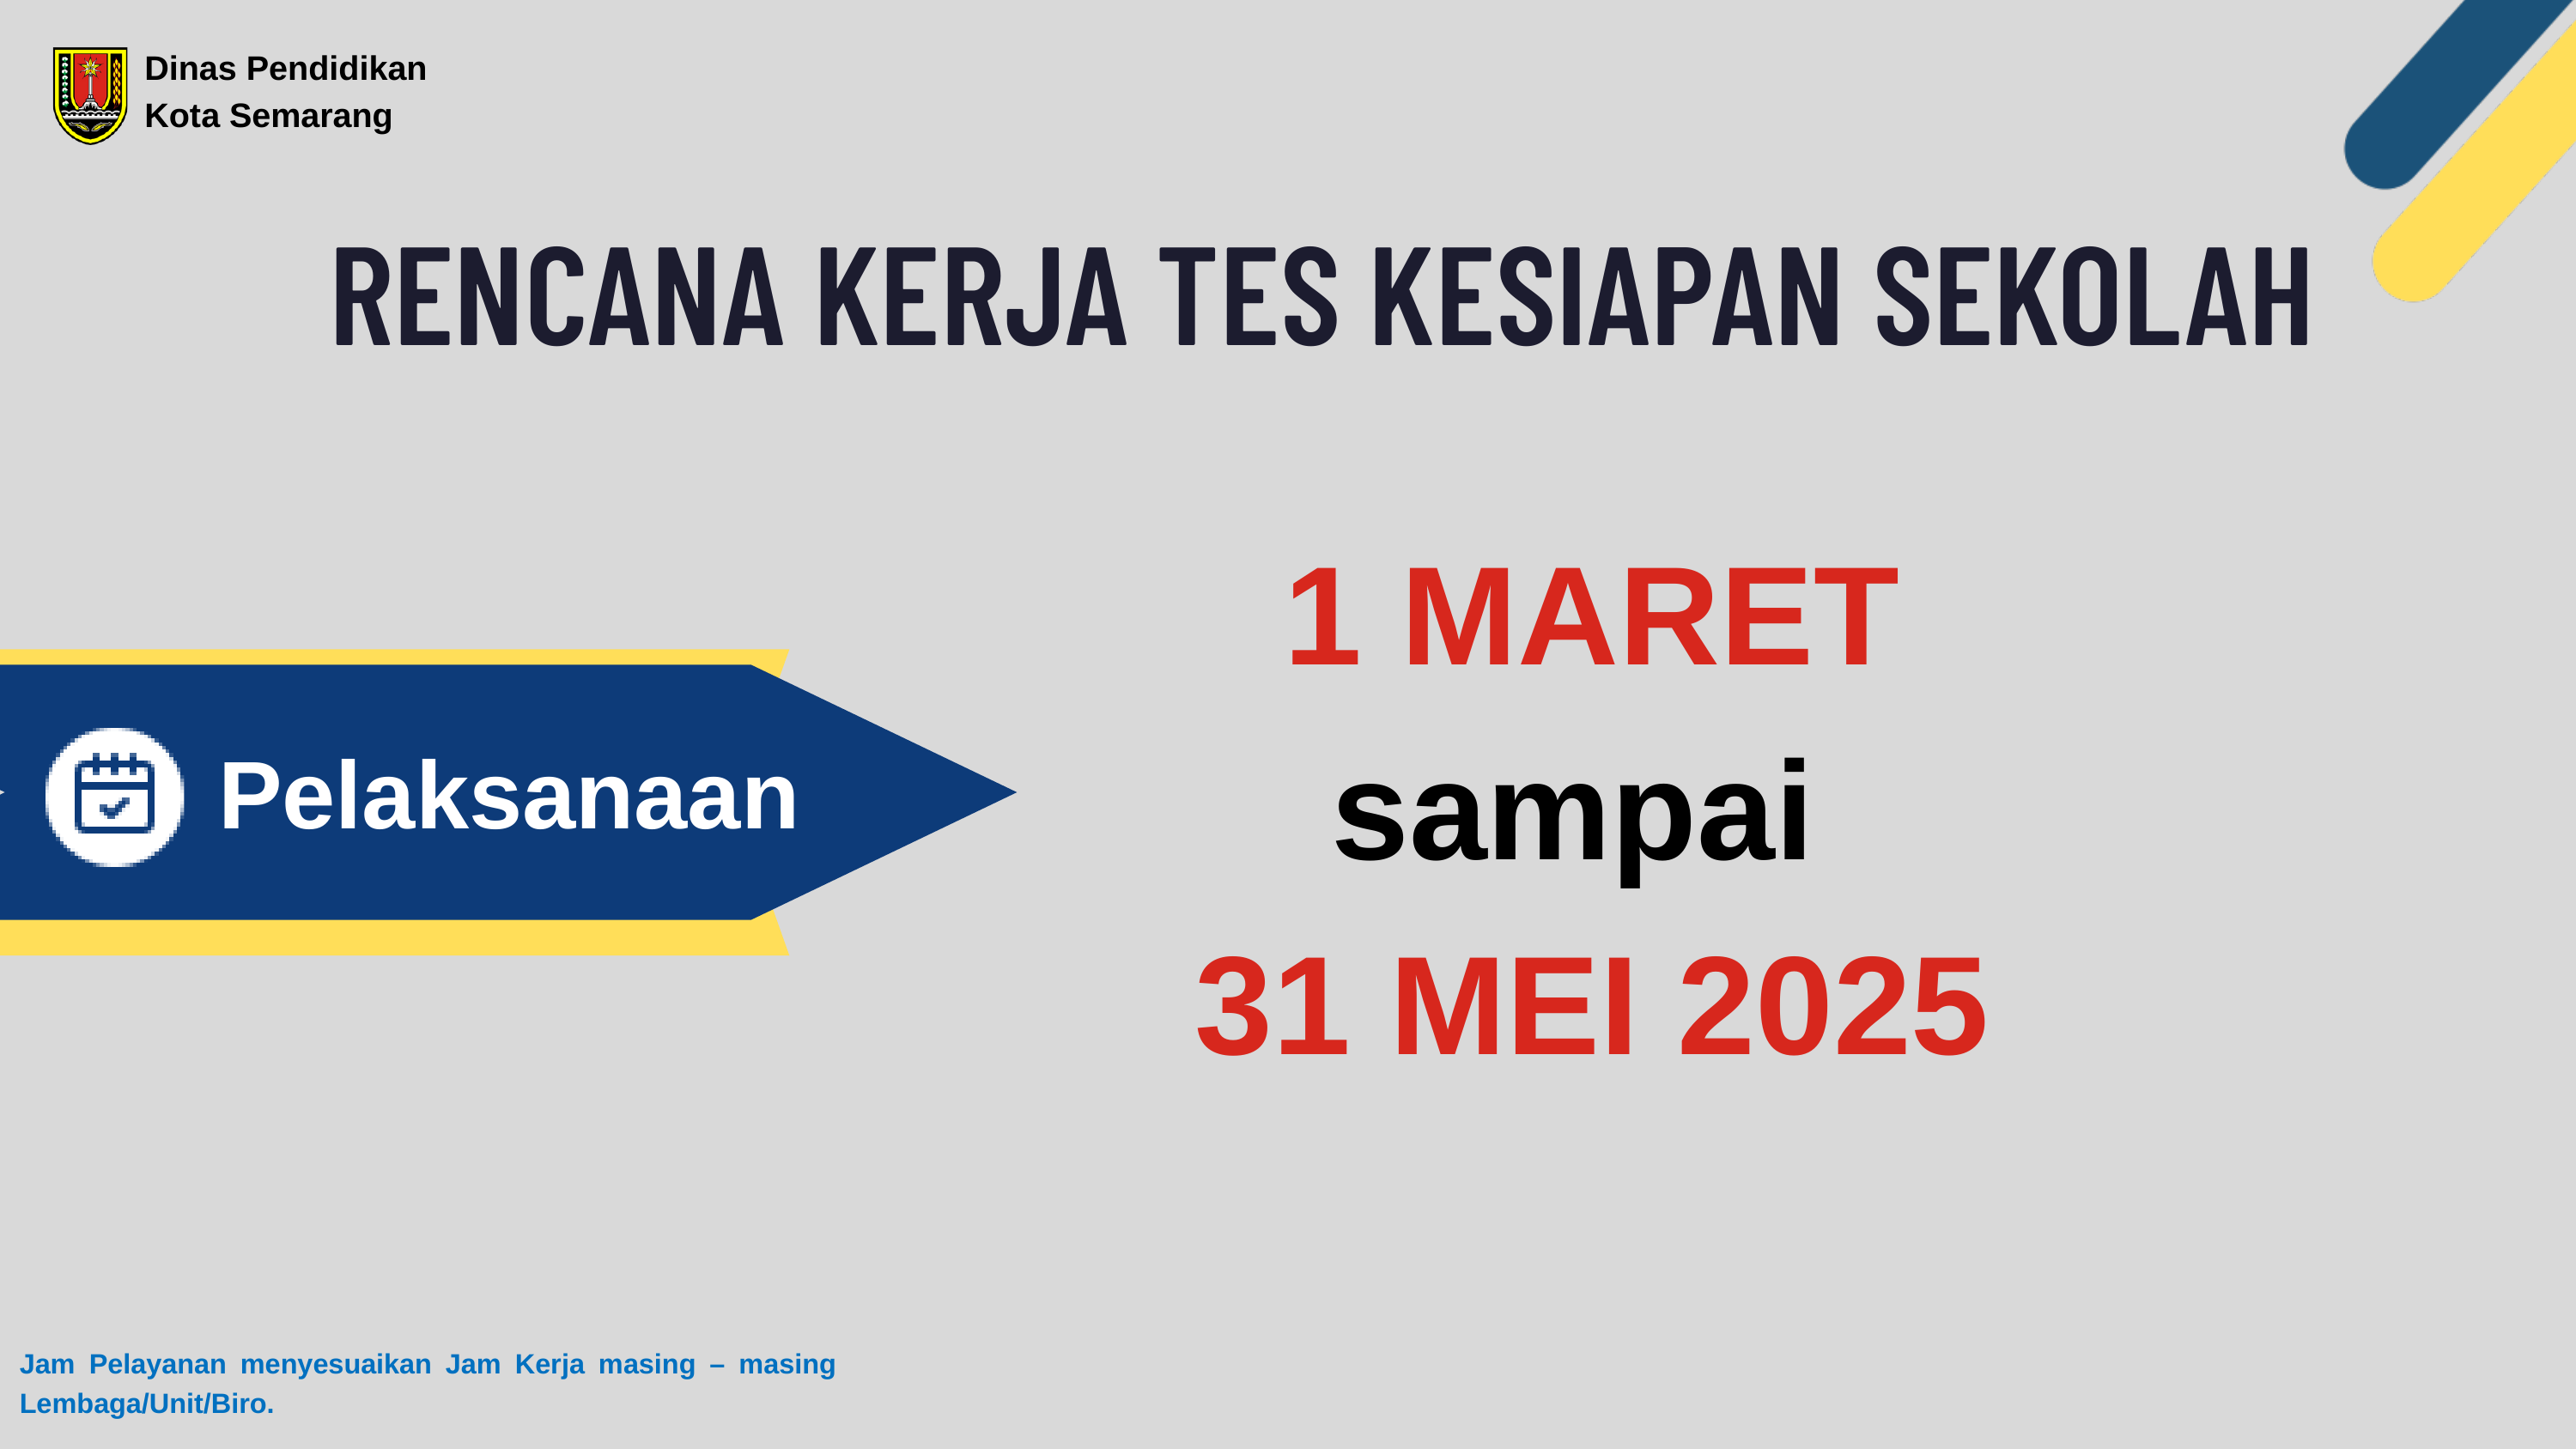

Dinas Pendidikan
Kota Semarang

RENCANA KERJA TES KESIAPAN SEKOLAH
1 MARET
sampai
31 MEI 2025

Pelaksanaan

Jam Pelayanan menyesuaikan Jam Kerja masing – masing Lembaga/Unit/Biro.